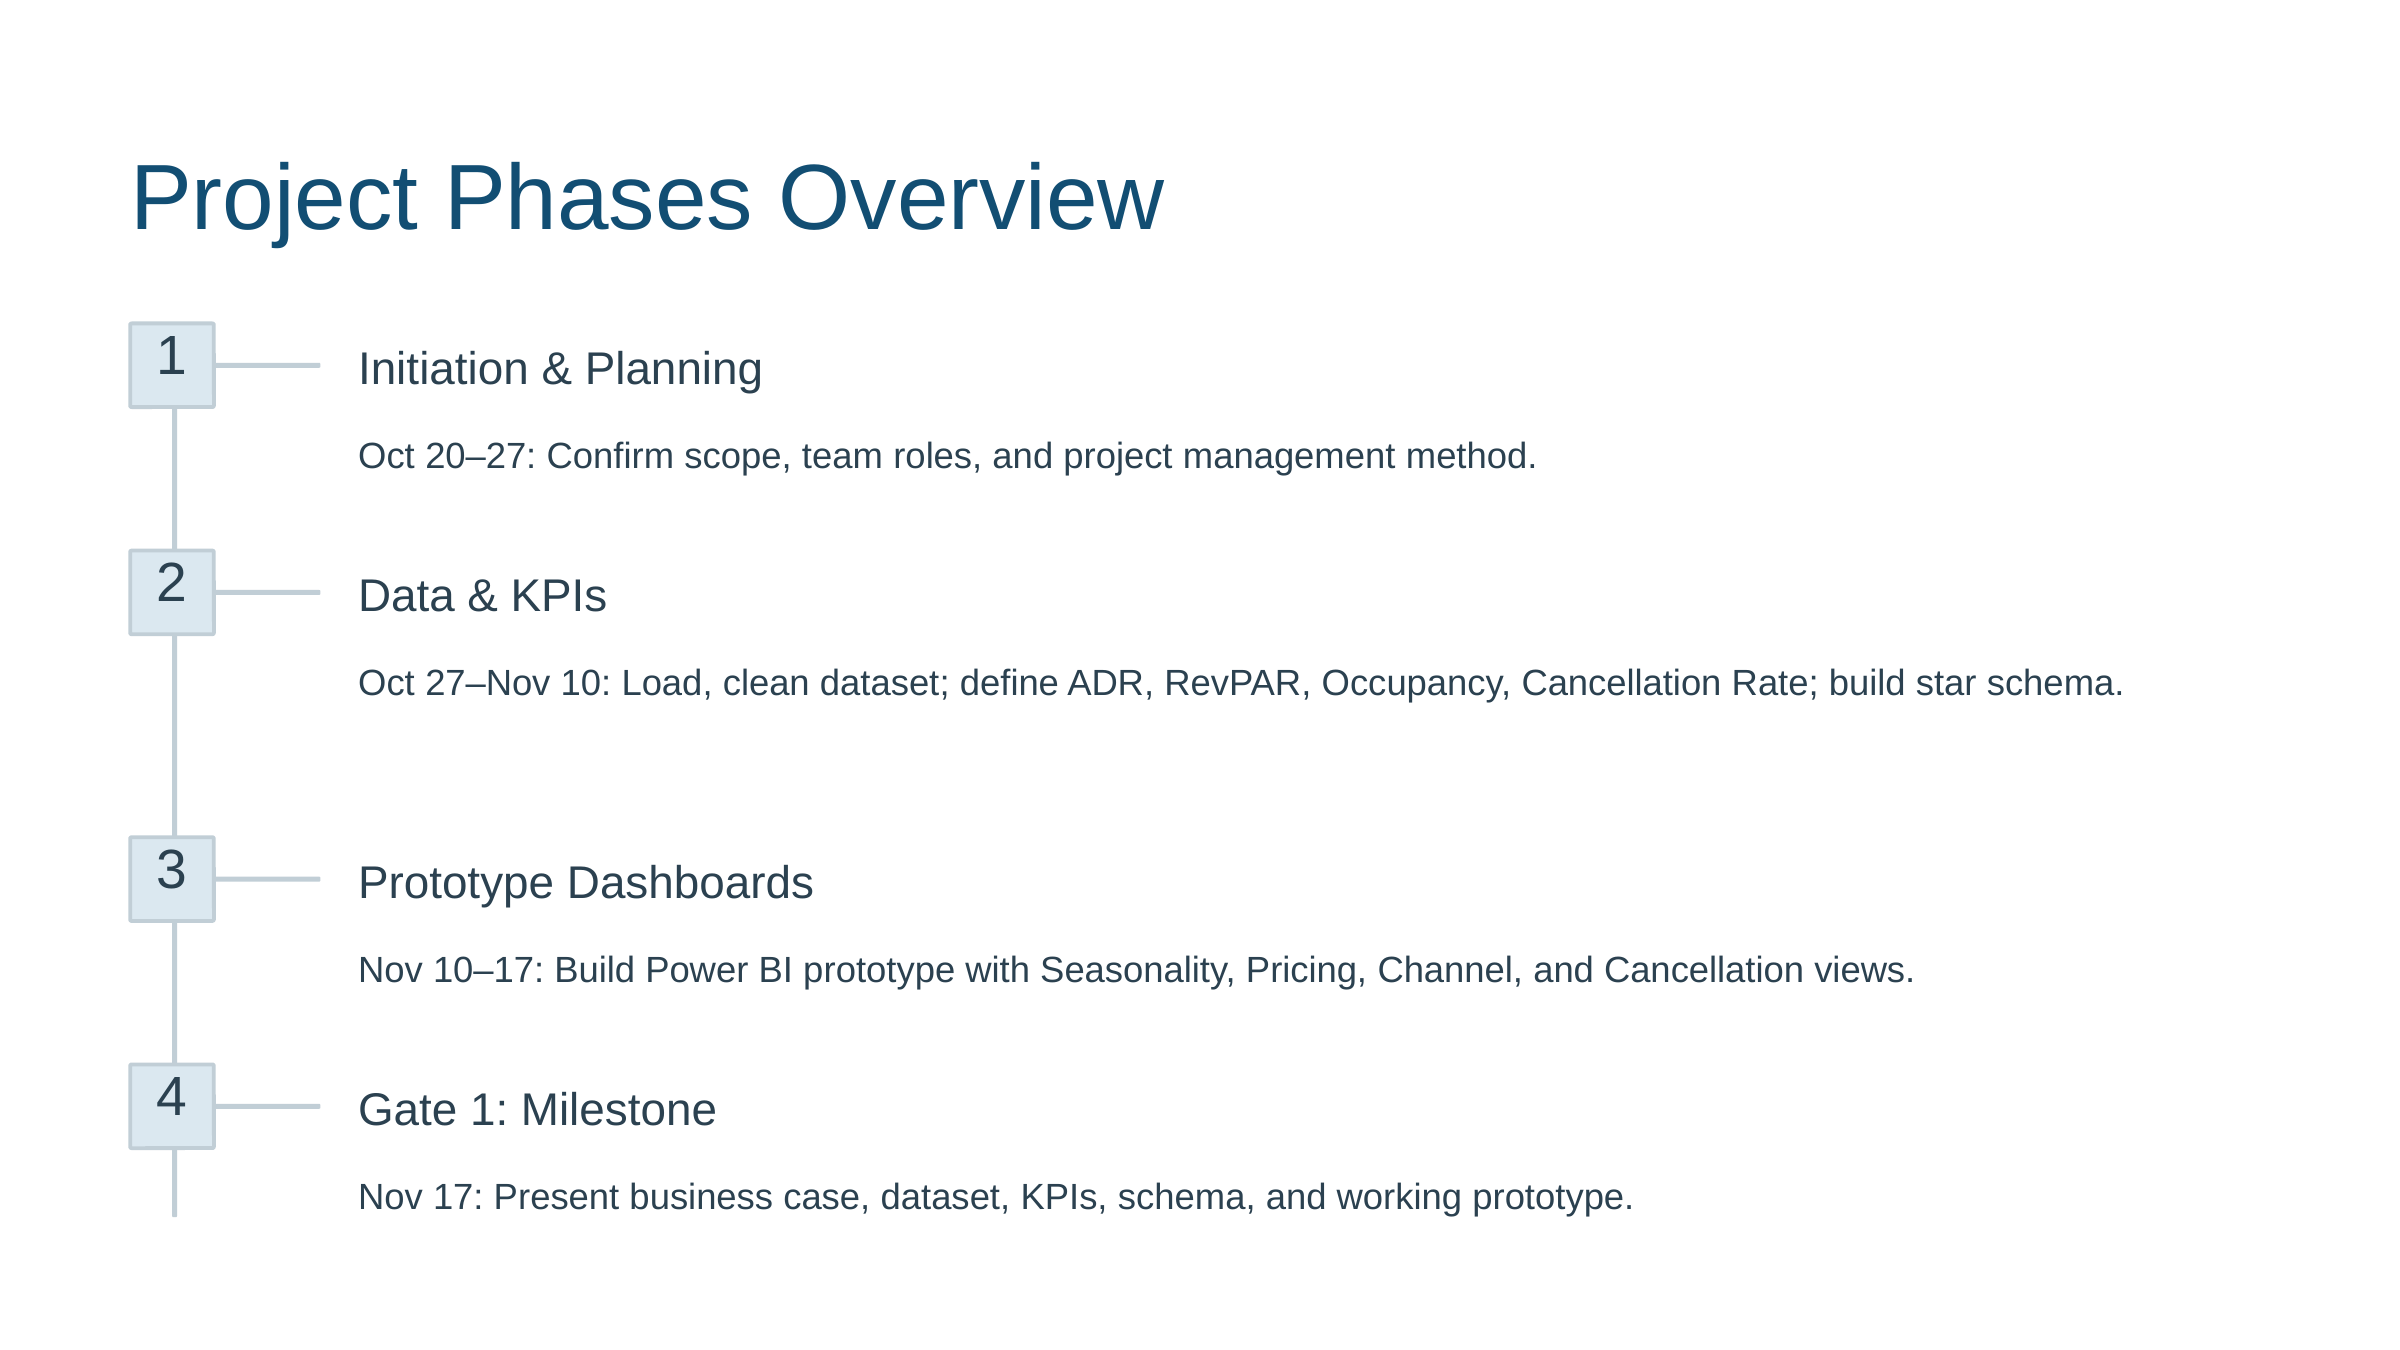

Project Phases Overview

1
Initiation & Planning

Oct 20–27: Confirm scope, team roles, and project management method.

2
Data & KPIs

Oct 27–Nov 10: Load, clean dataset; define ADR, RevPAR, Occupancy, Cancellation Rate; build star schema.

3
Prototype Dashboards

Nov 10–17: Build Power BI prototype with Seasonality, Pricing, Channel, and Cancellation views.

4
Gate 1: Milestone

Nov 17: Present business case, dataset, KPIs, schema, and working prototype.